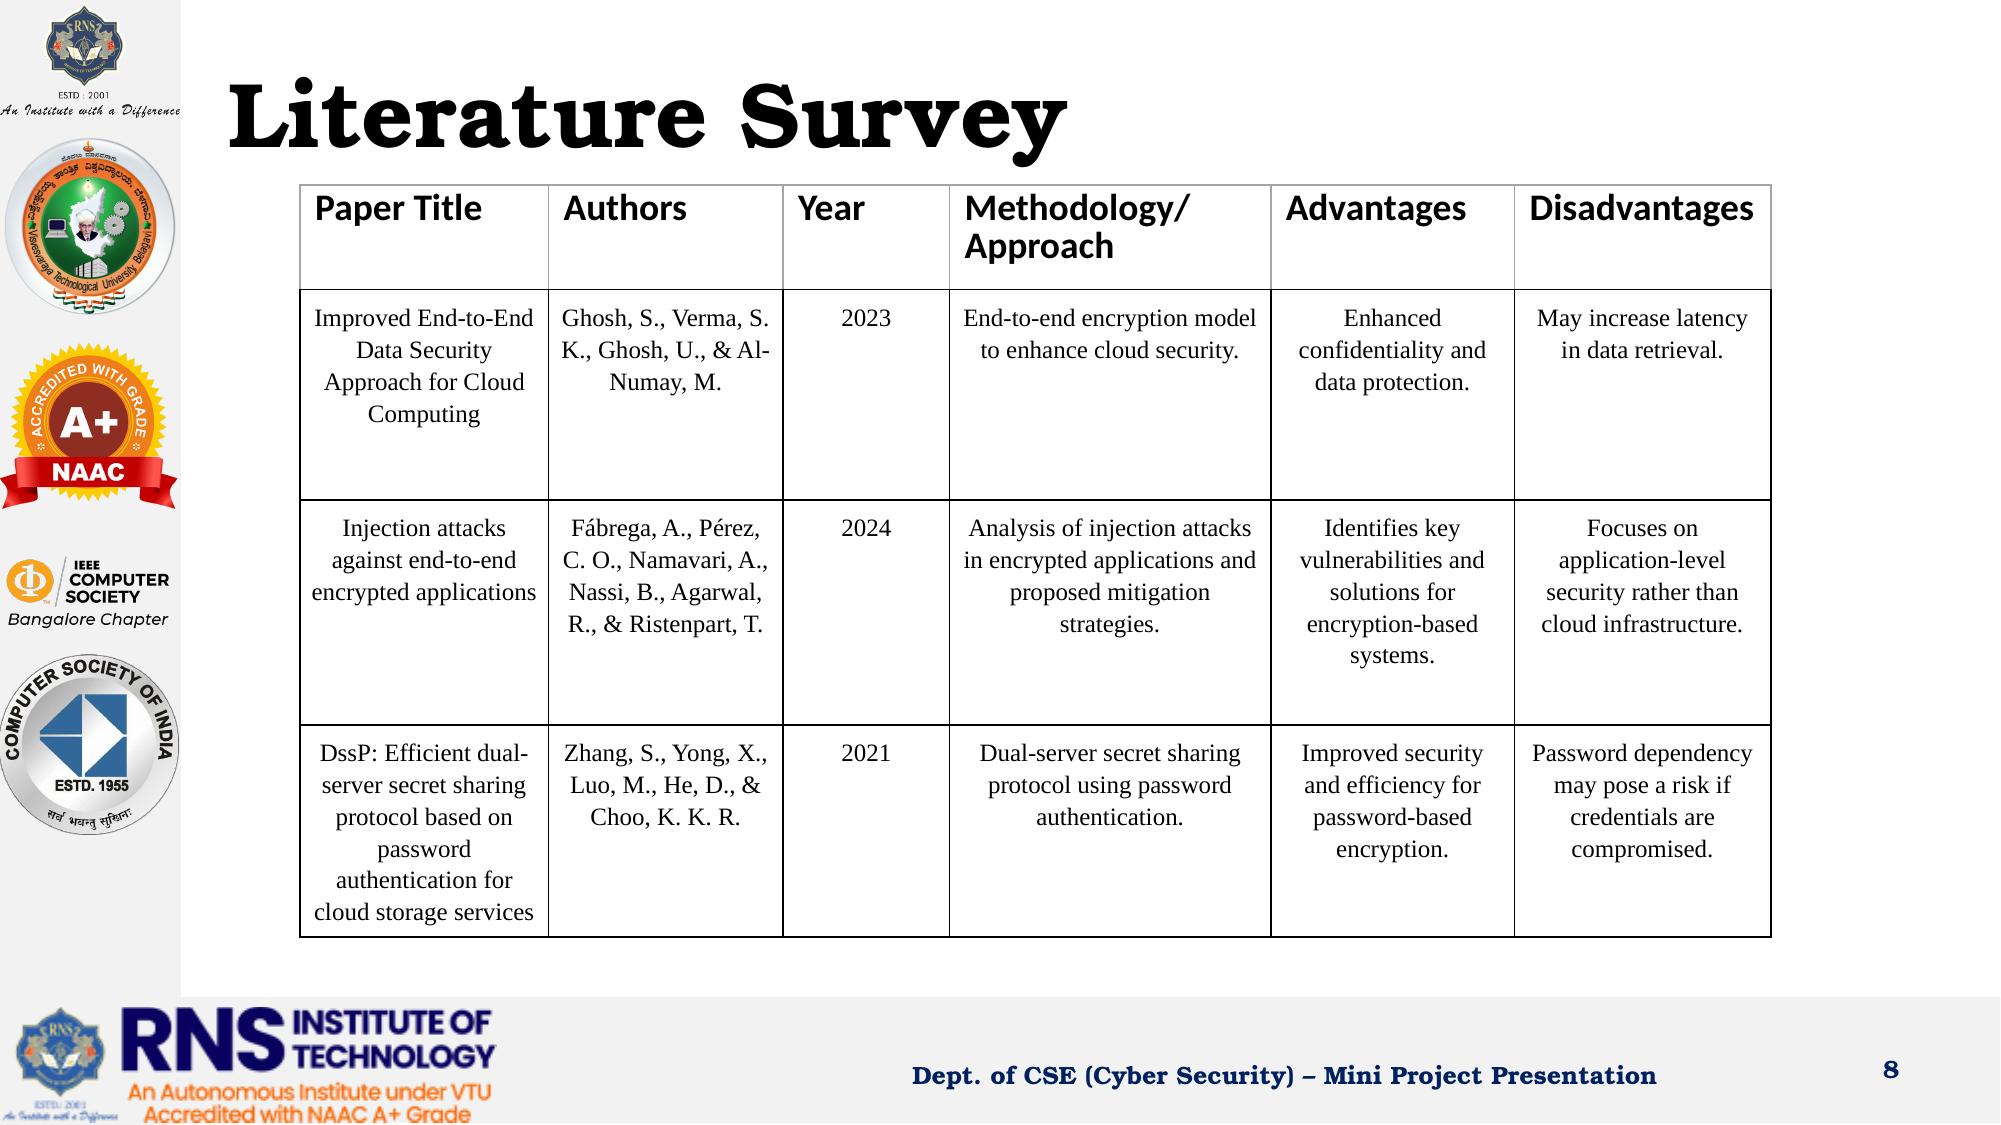

# Literature Survey
| Paper Title | Authors | Year | Methodology/ Approach | Advantages | Disadvantages |
| --- | --- | --- | --- | --- | --- |
| Improved End-to-End Data Security Approach for Cloud Computing | Ghosh, S., Verma, S. K., Ghosh, U., & Al-Numay, M. | 2023 | End-to-end encryption model to enhance cloud security. | Enhanced confidentiality and data protection. | May increase latency in data retrieval. |
| Injection attacks against end-to-end encrypted applications | Fábrega, A., Pérez, C. O., Namavari, A., Nassi, B., Agarwal, R., & Ristenpart, T. | 2024 | Analysis of injection attacks in encrypted applications and proposed mitigation strategies. | Identifies key vulnerabilities and solutions for encryption-based systems. | Focuses on application-level security rather than cloud infrastructure. |
| DssP: Efficient dual-server secret sharing protocol based on password authentication for cloud storage services | Zhang, S., Yong, X., Luo, M., He, D., & Choo, K. K. R. | 2021 | Dual-server secret sharing protocol using password authentication. | Improved security and efficiency for password-based encryption. | Password dependency may pose a risk if credentials are compromised. |
8
Dept. of CSE (Cyber Security) – Mini Project Presentation